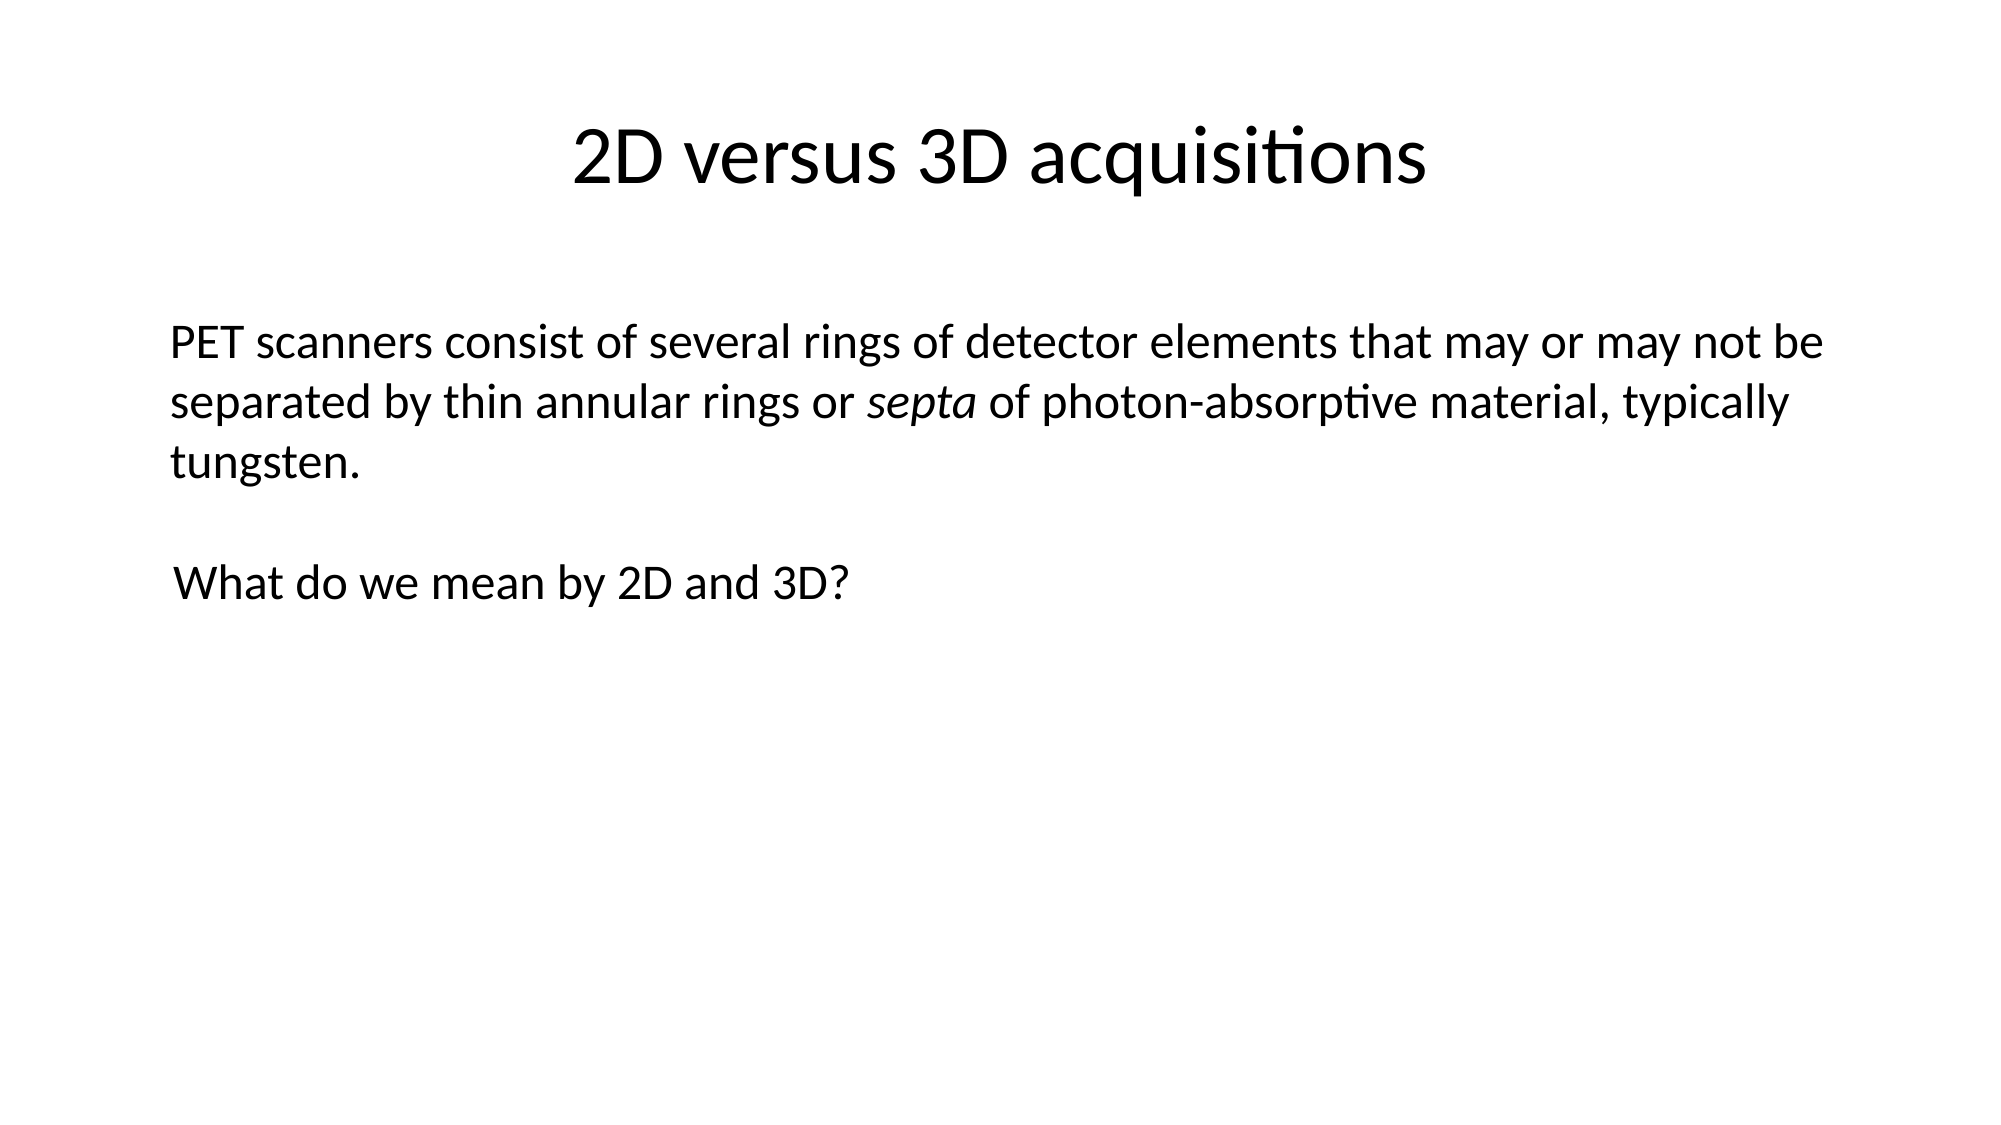

# 2D versus 3D acquisitions
PET scanners consist of several rings of detector elements that may or may not be separated by thin annular rings or septa of photon-absorptive material, typically tungsten.
What do we mean by 2D and 3D?